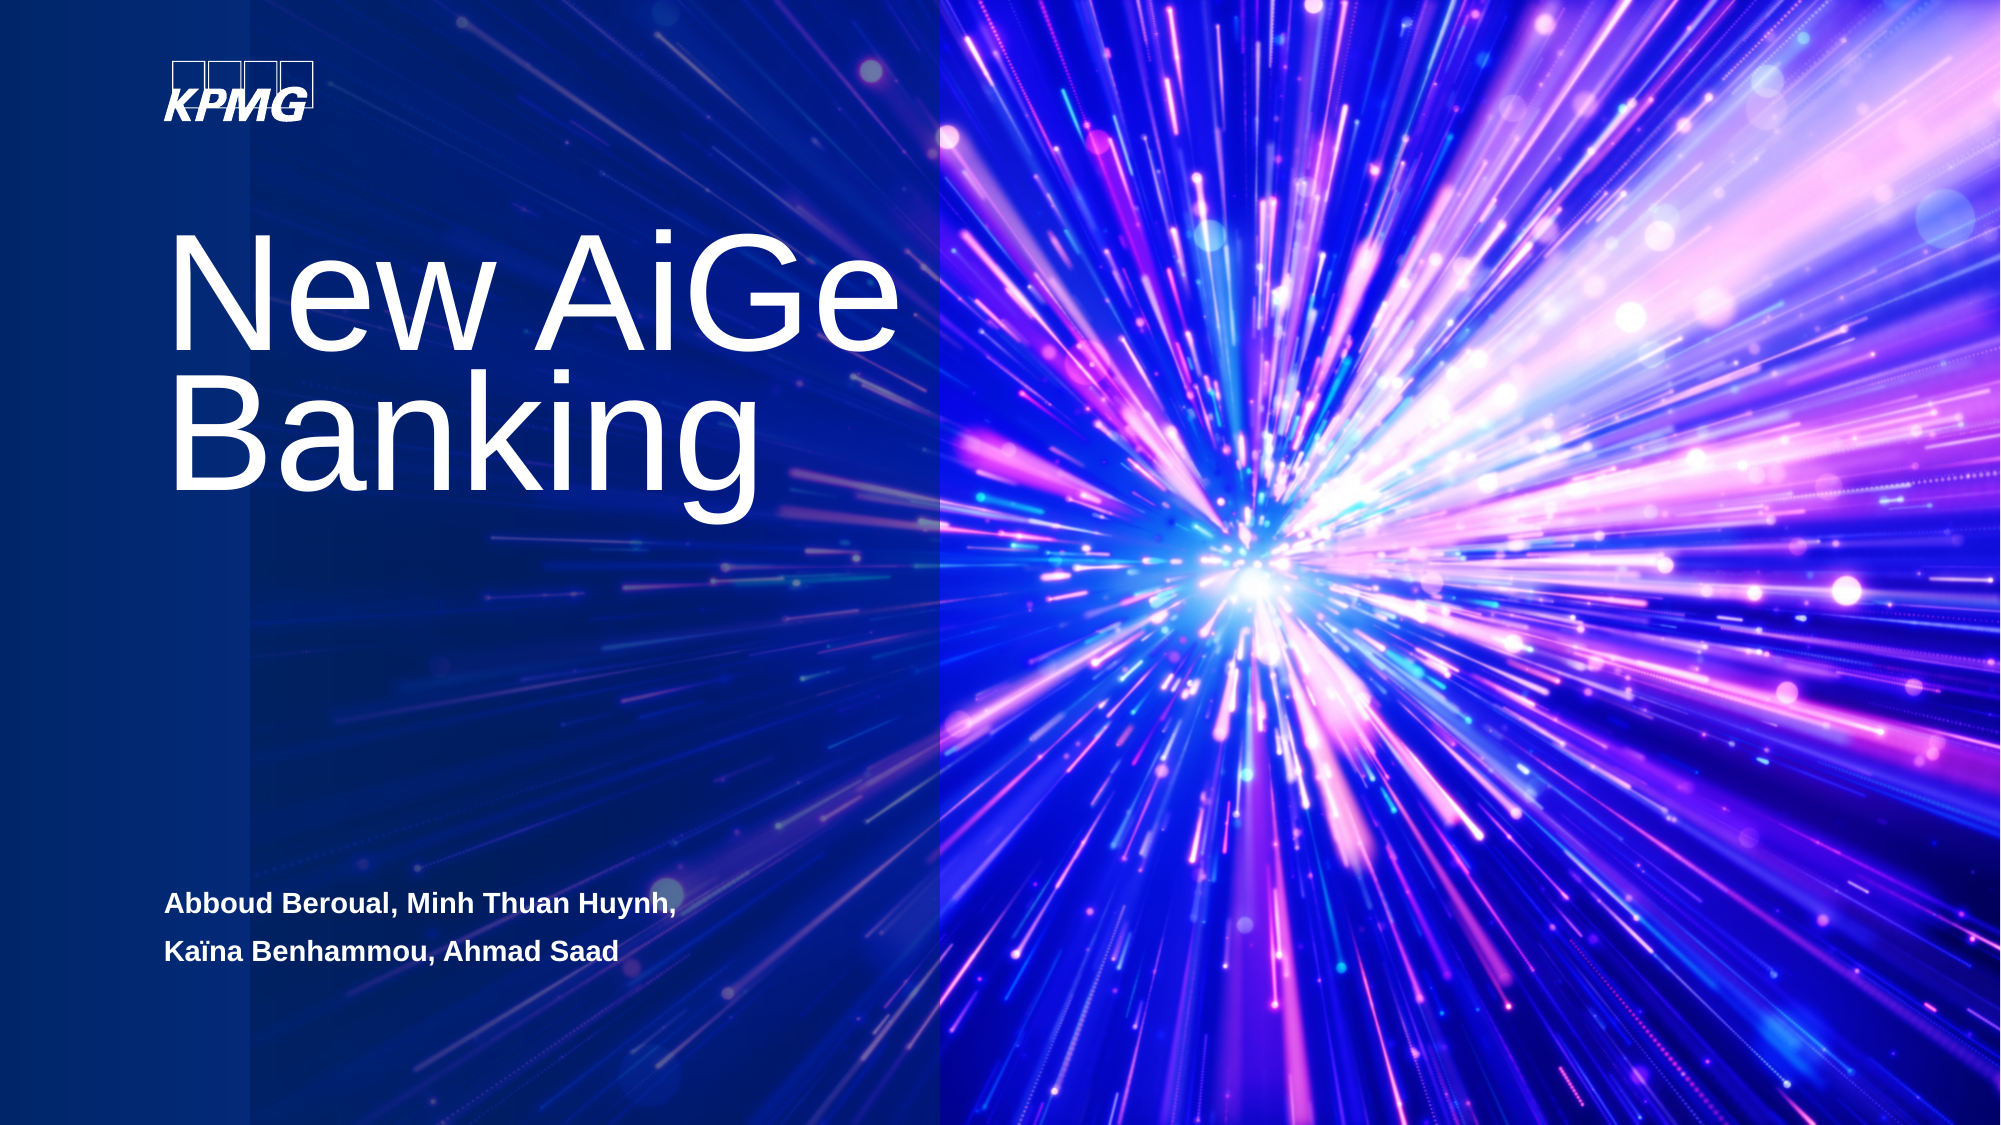

# New AiGe Banking
Abboud Beroual, Minh Thuan Huynh,
Kaïna Benhammou, Ahmad Saad